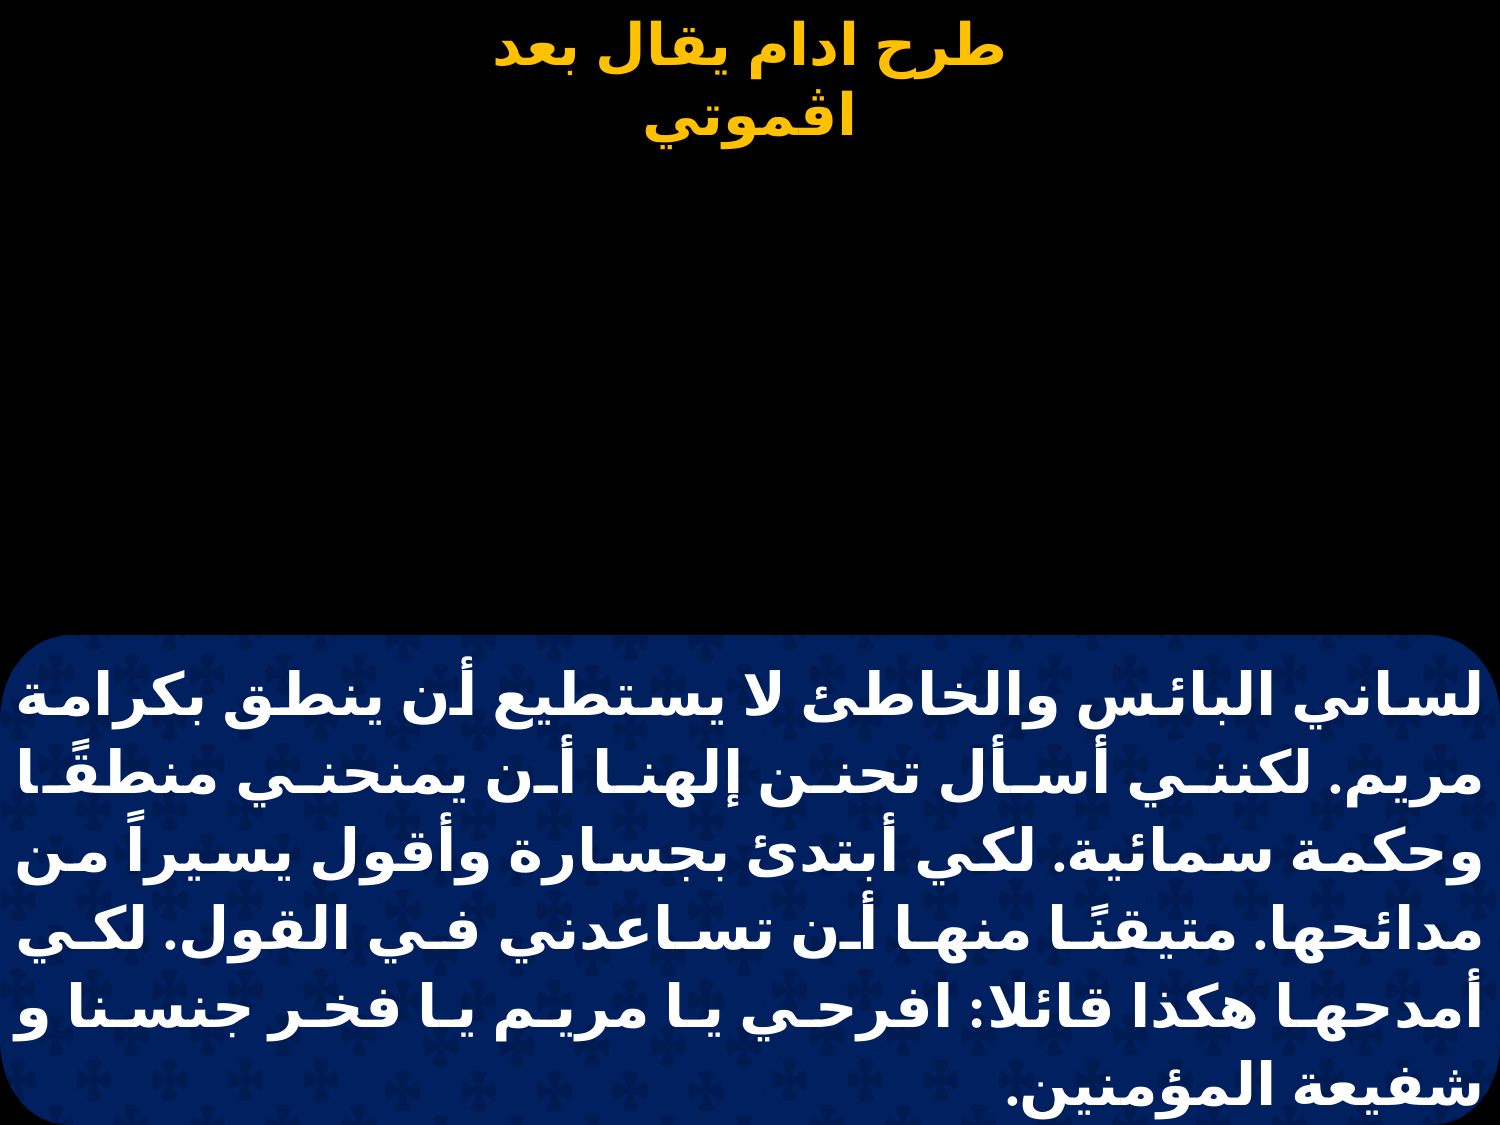

# طرح القطعة ال9
لساني البائس والخاطئ لا يستطيع أن ينطق بكرامة مريم. لكنني أسأل تحنن إلهنا أن يمنحني منطقًا وحكمة سمائية. لكي أبتدئ بجسارة وأقول يسيراً من مدائحها. متيقنًا منها أن تساعدني في القول. لكي أمدحها هكذا قائلا: افرحي يا مريم يا فخر جنسنا و شفيعة المؤمنين.